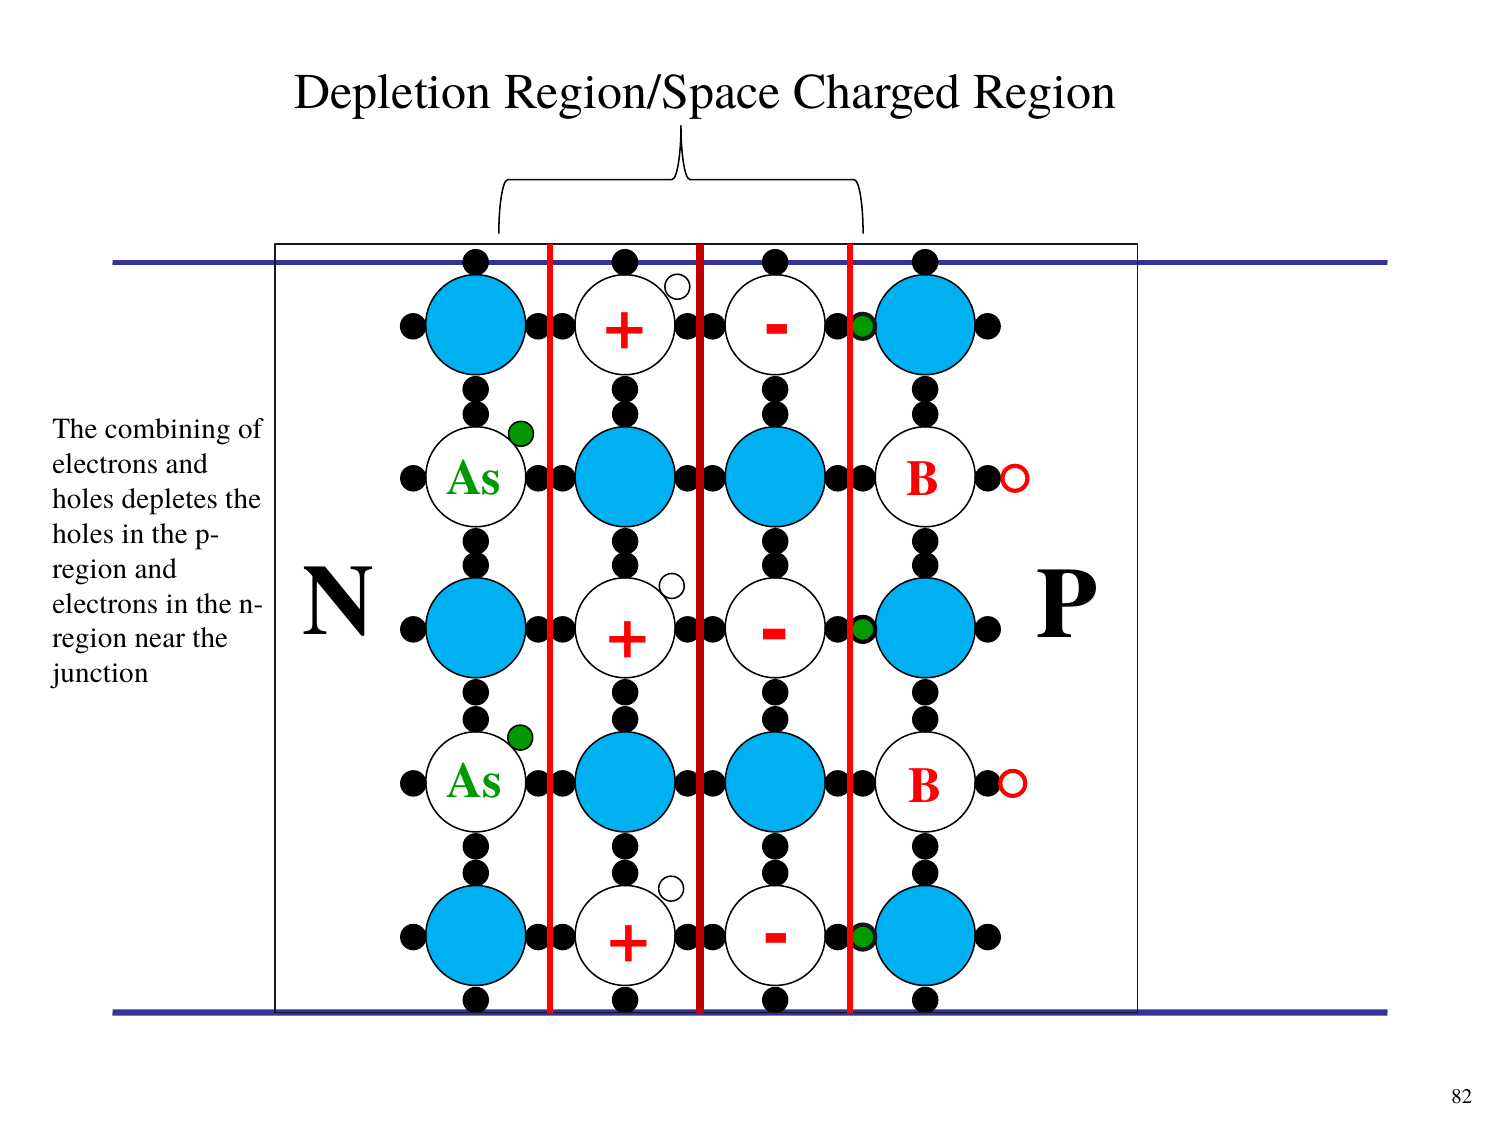

Depletion Region/Space Charged Region

-
B

-
B

-

+

As
+

As
+

N
P

The combining of electrons and holes depletes the holes in the p-region and electrons in the n-region near the junction

82